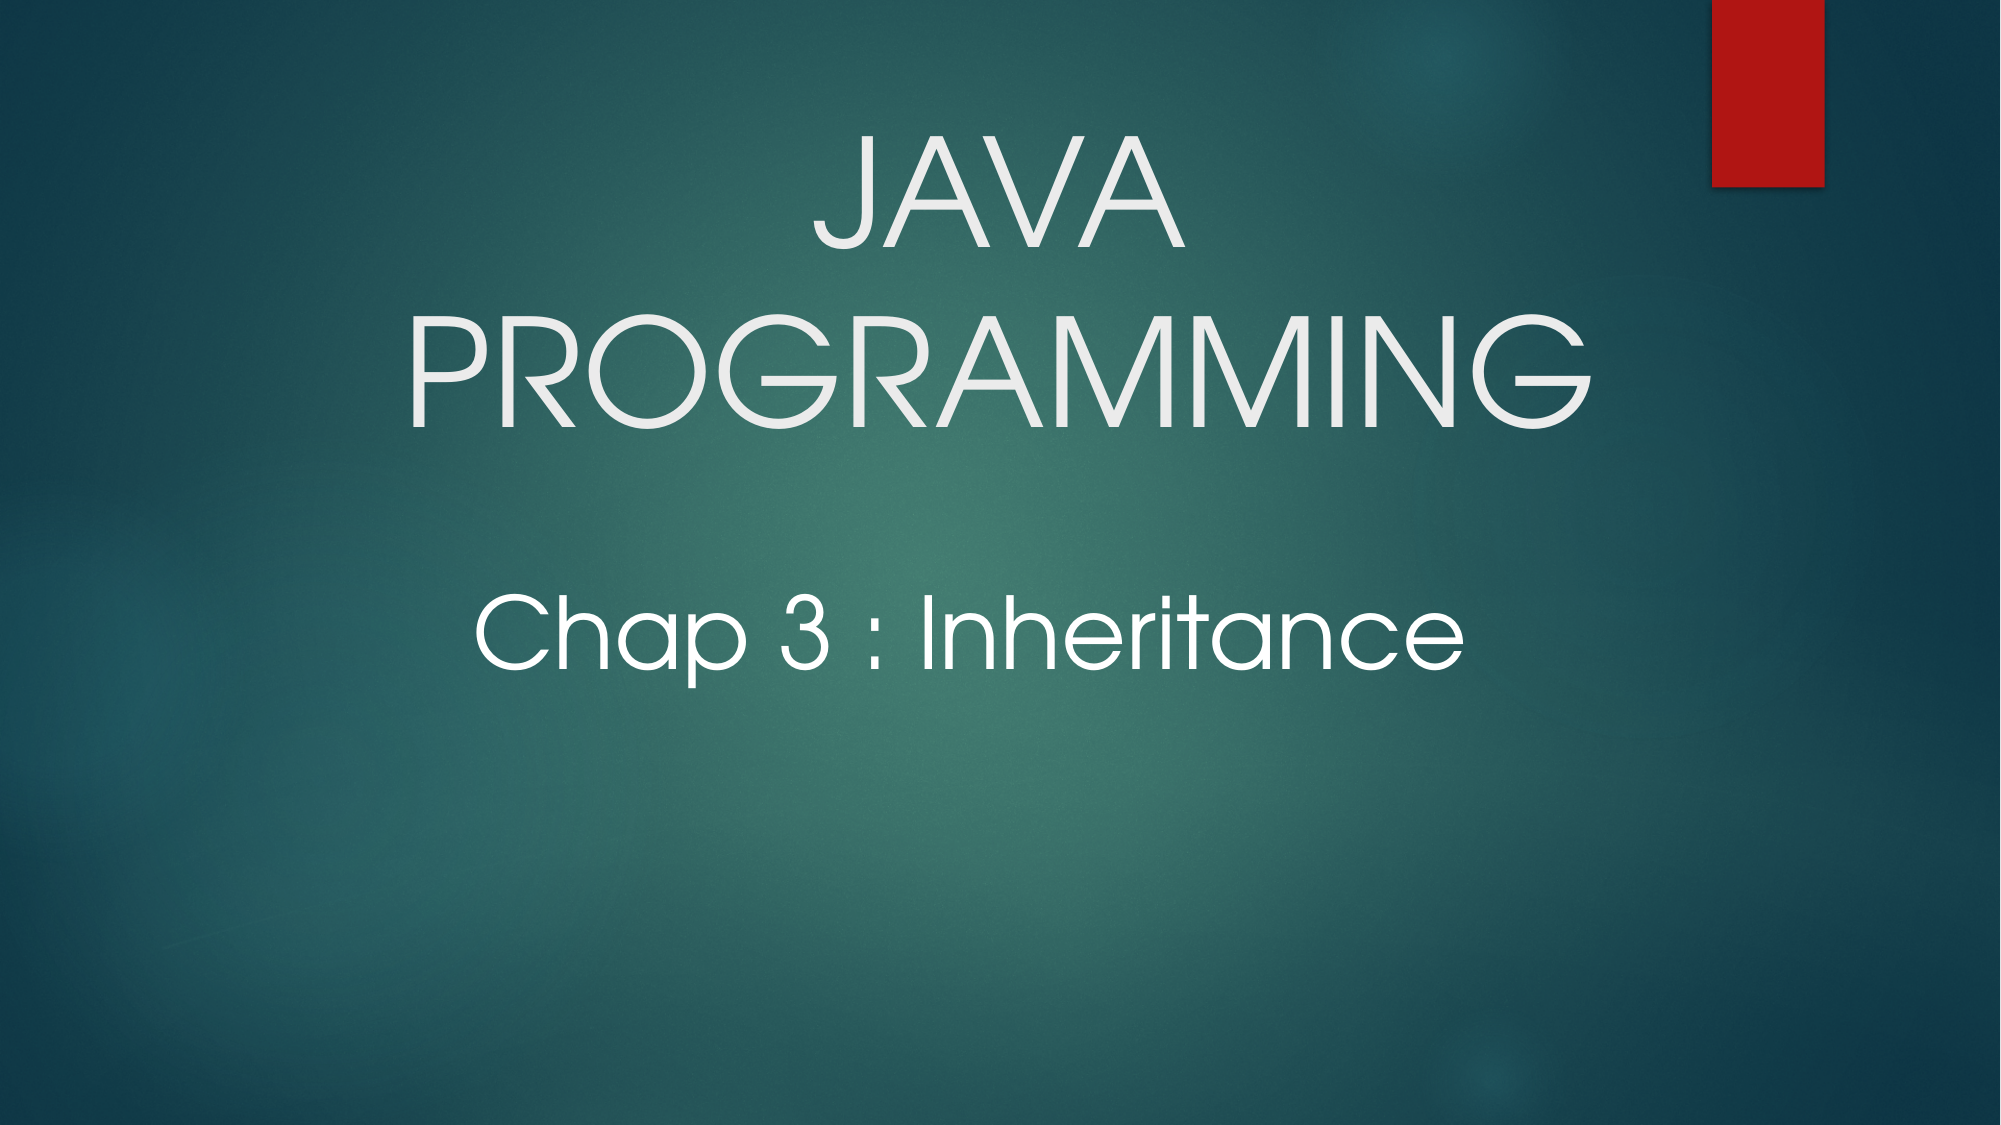

# JAVA PROGRAMMING
Chap 3 : Inheritance